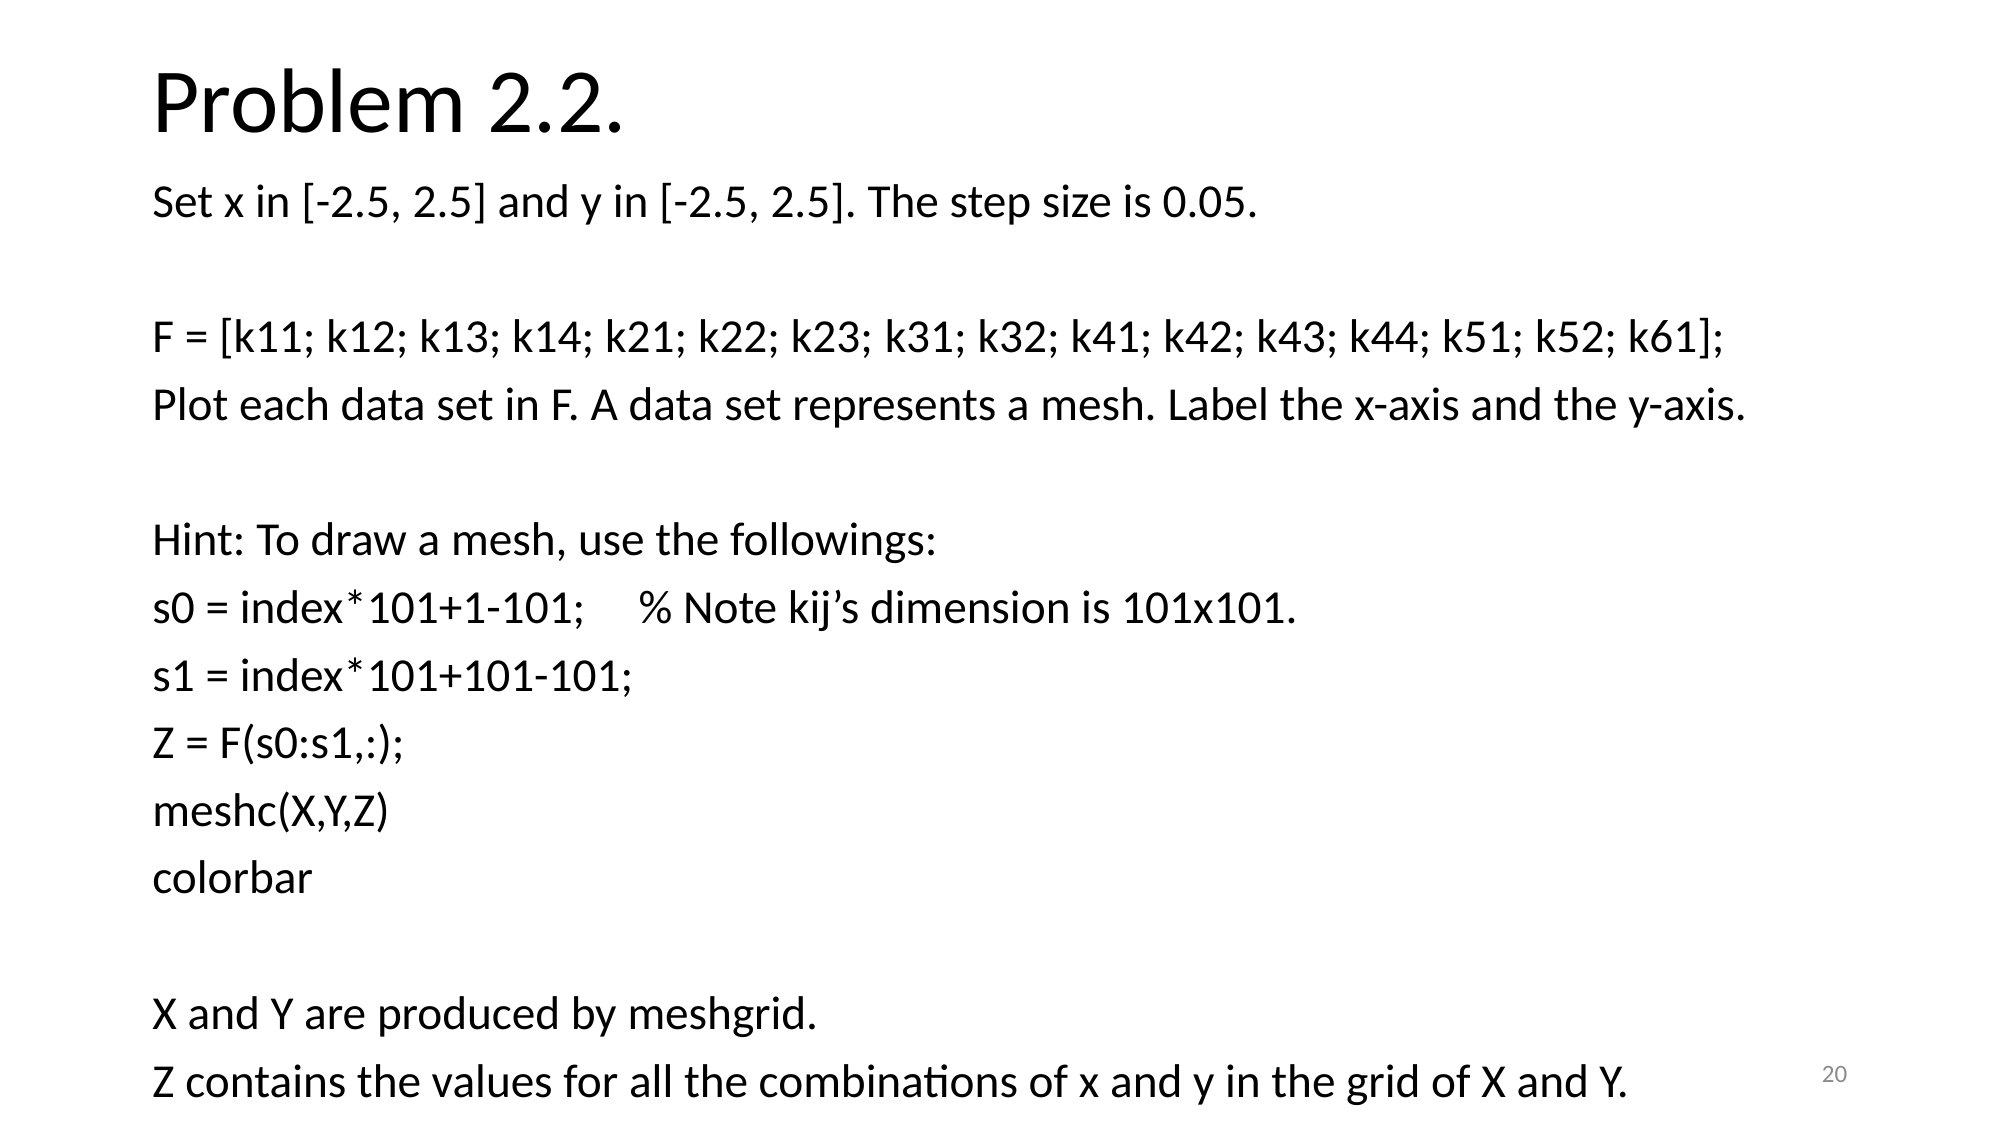

# Problem 2.2.
Set x in [-2.5, 2.5] and y in [-2.5, 2.5]. The step size is 0.05.

F = [k11; k12; k13; k14; k21; k22; k23; k31; k32; k41; k42; k43; k44; k51; k52; k61];
Plot each data set in F. A data set represents a mesh. Label the x-axis and the y-axis.

Hint: To draw a mesh, use the followings:
s0 = index*101+1-101;			% Note kij’s dimension is 101x101.
s1 = index*101+101-101;
Z = F(s0:s1,:);
meshc(X,Y,Z)
colorbar

X and Y are produced by meshgrid.
Z contains the values for all the combinations of x and y in the grid of X and Y.

20